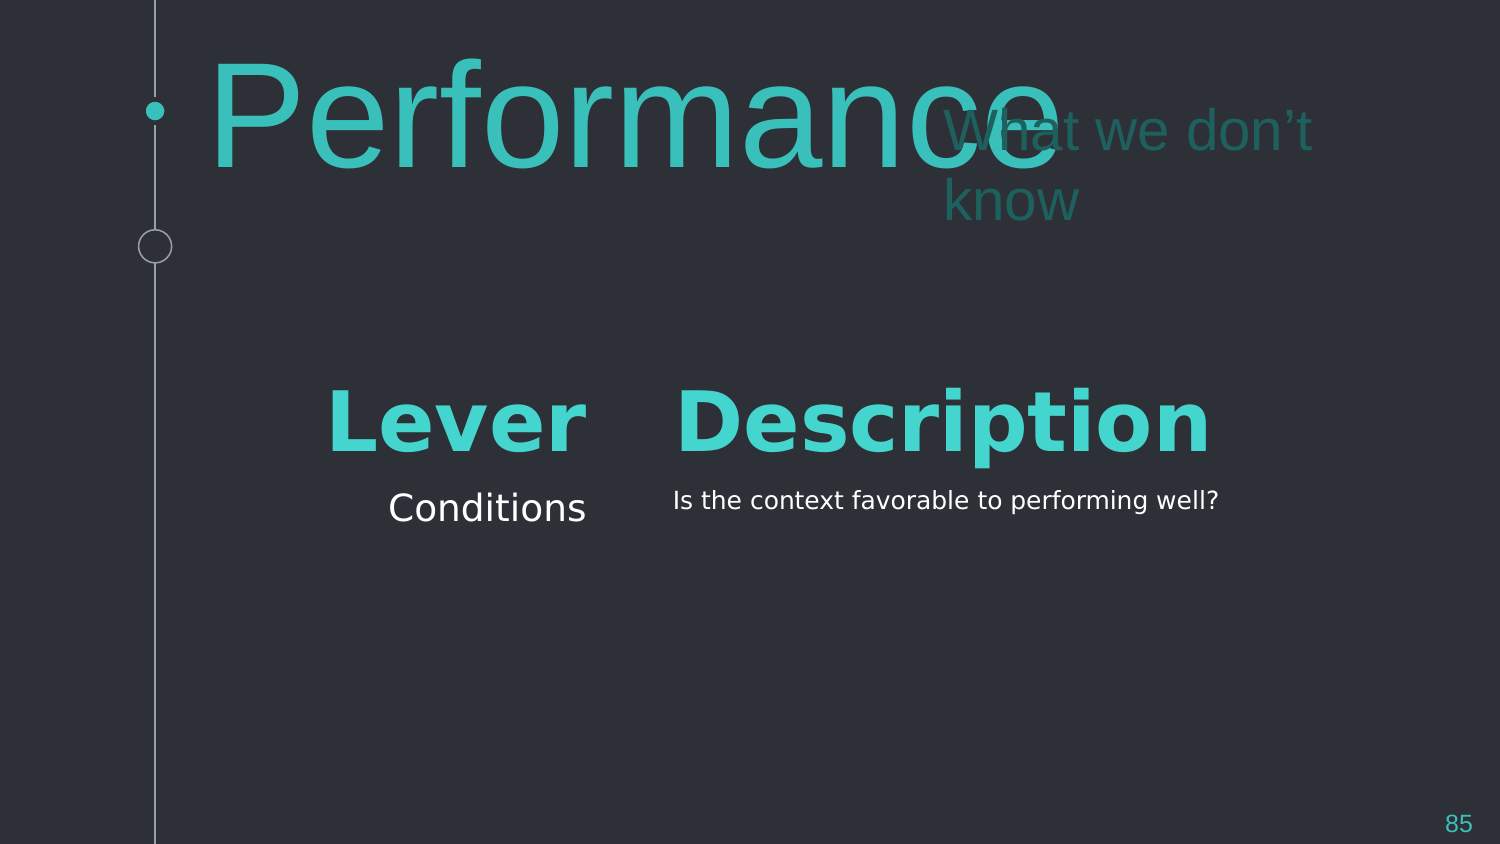

Team Performance
What we don’t know
| Lever | Description |
| --- | --- |
| Conditions | Is the context favorable to performing well? |
85